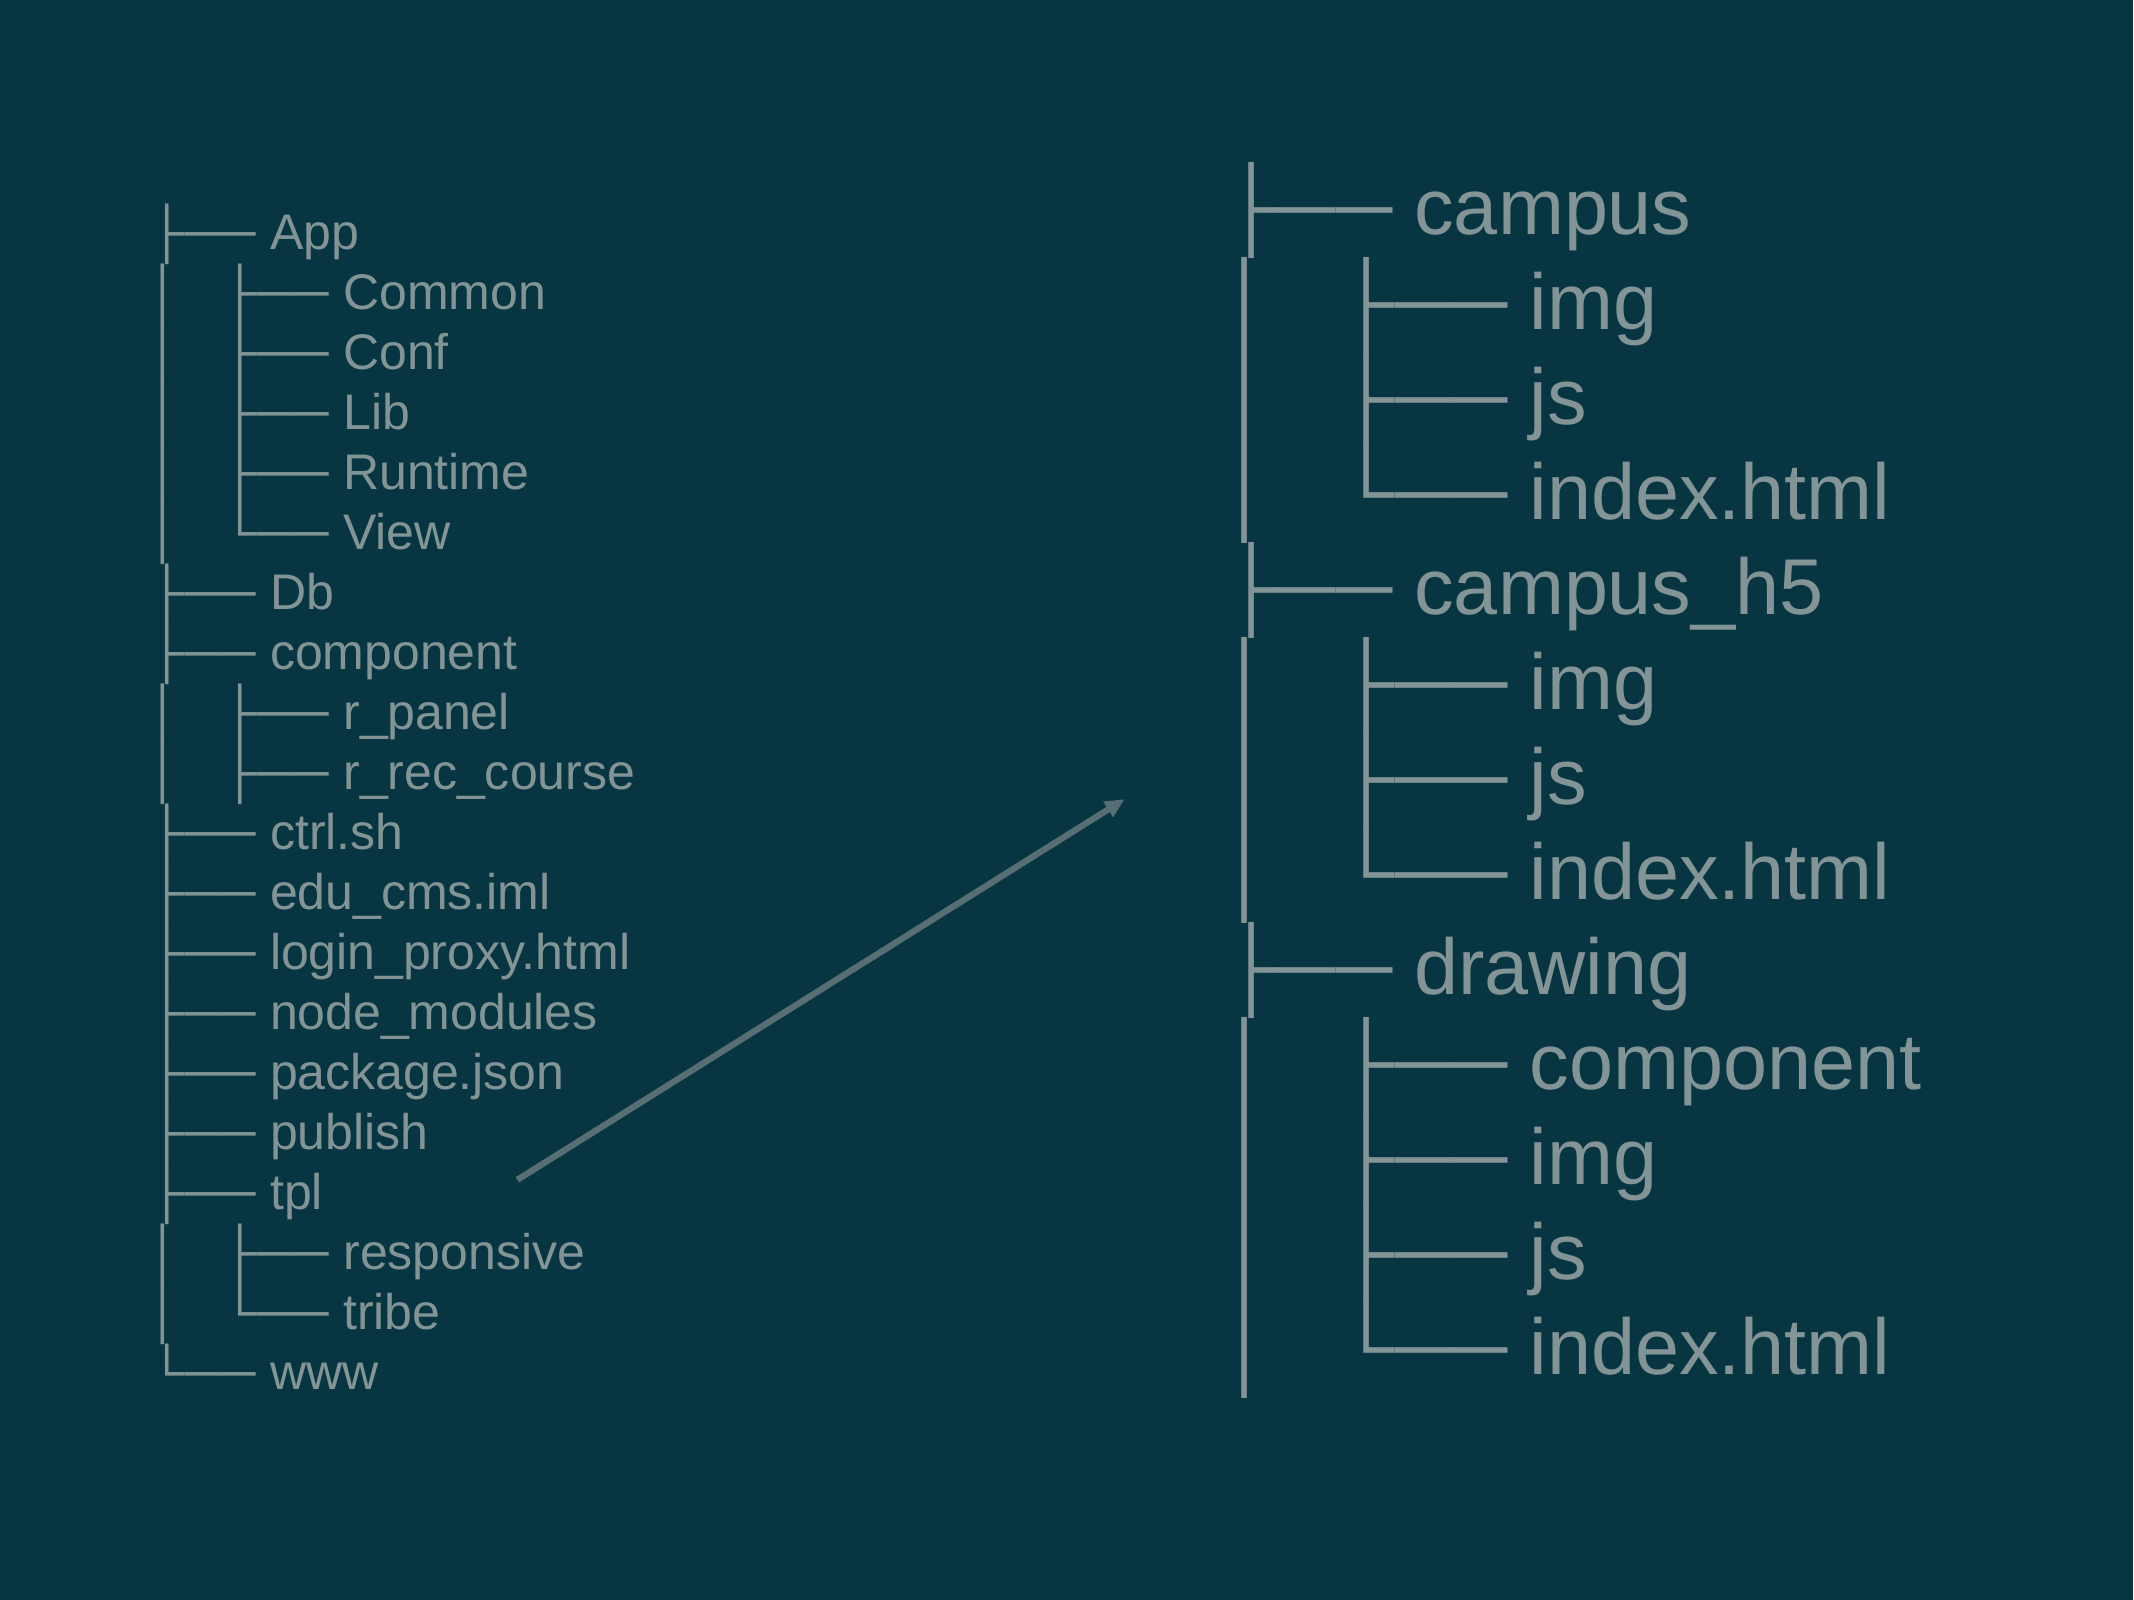

├── campus
│   ├── img
│   ├── js
│   └── index.html
├── campus_h5
│   ├── img
│   ├── js
│   └── index.html
├── drawing
│   ├── component
│   ├── img
│   ├── js
│   └── index.html
├── App
│   ├── Common
│   ├── Conf
│   ├── Lib
│   ├── Runtime
│   └── View
├── Db
├── component
│   ├── r_panel
│   ├── r_rec_course
├── ctrl.sh
├── edu_cms.iml
├── login_proxy.html
├── node_modules
├── package.json
├── publish
├── tpl
│   ├── responsive
│   └── tribe
└── www